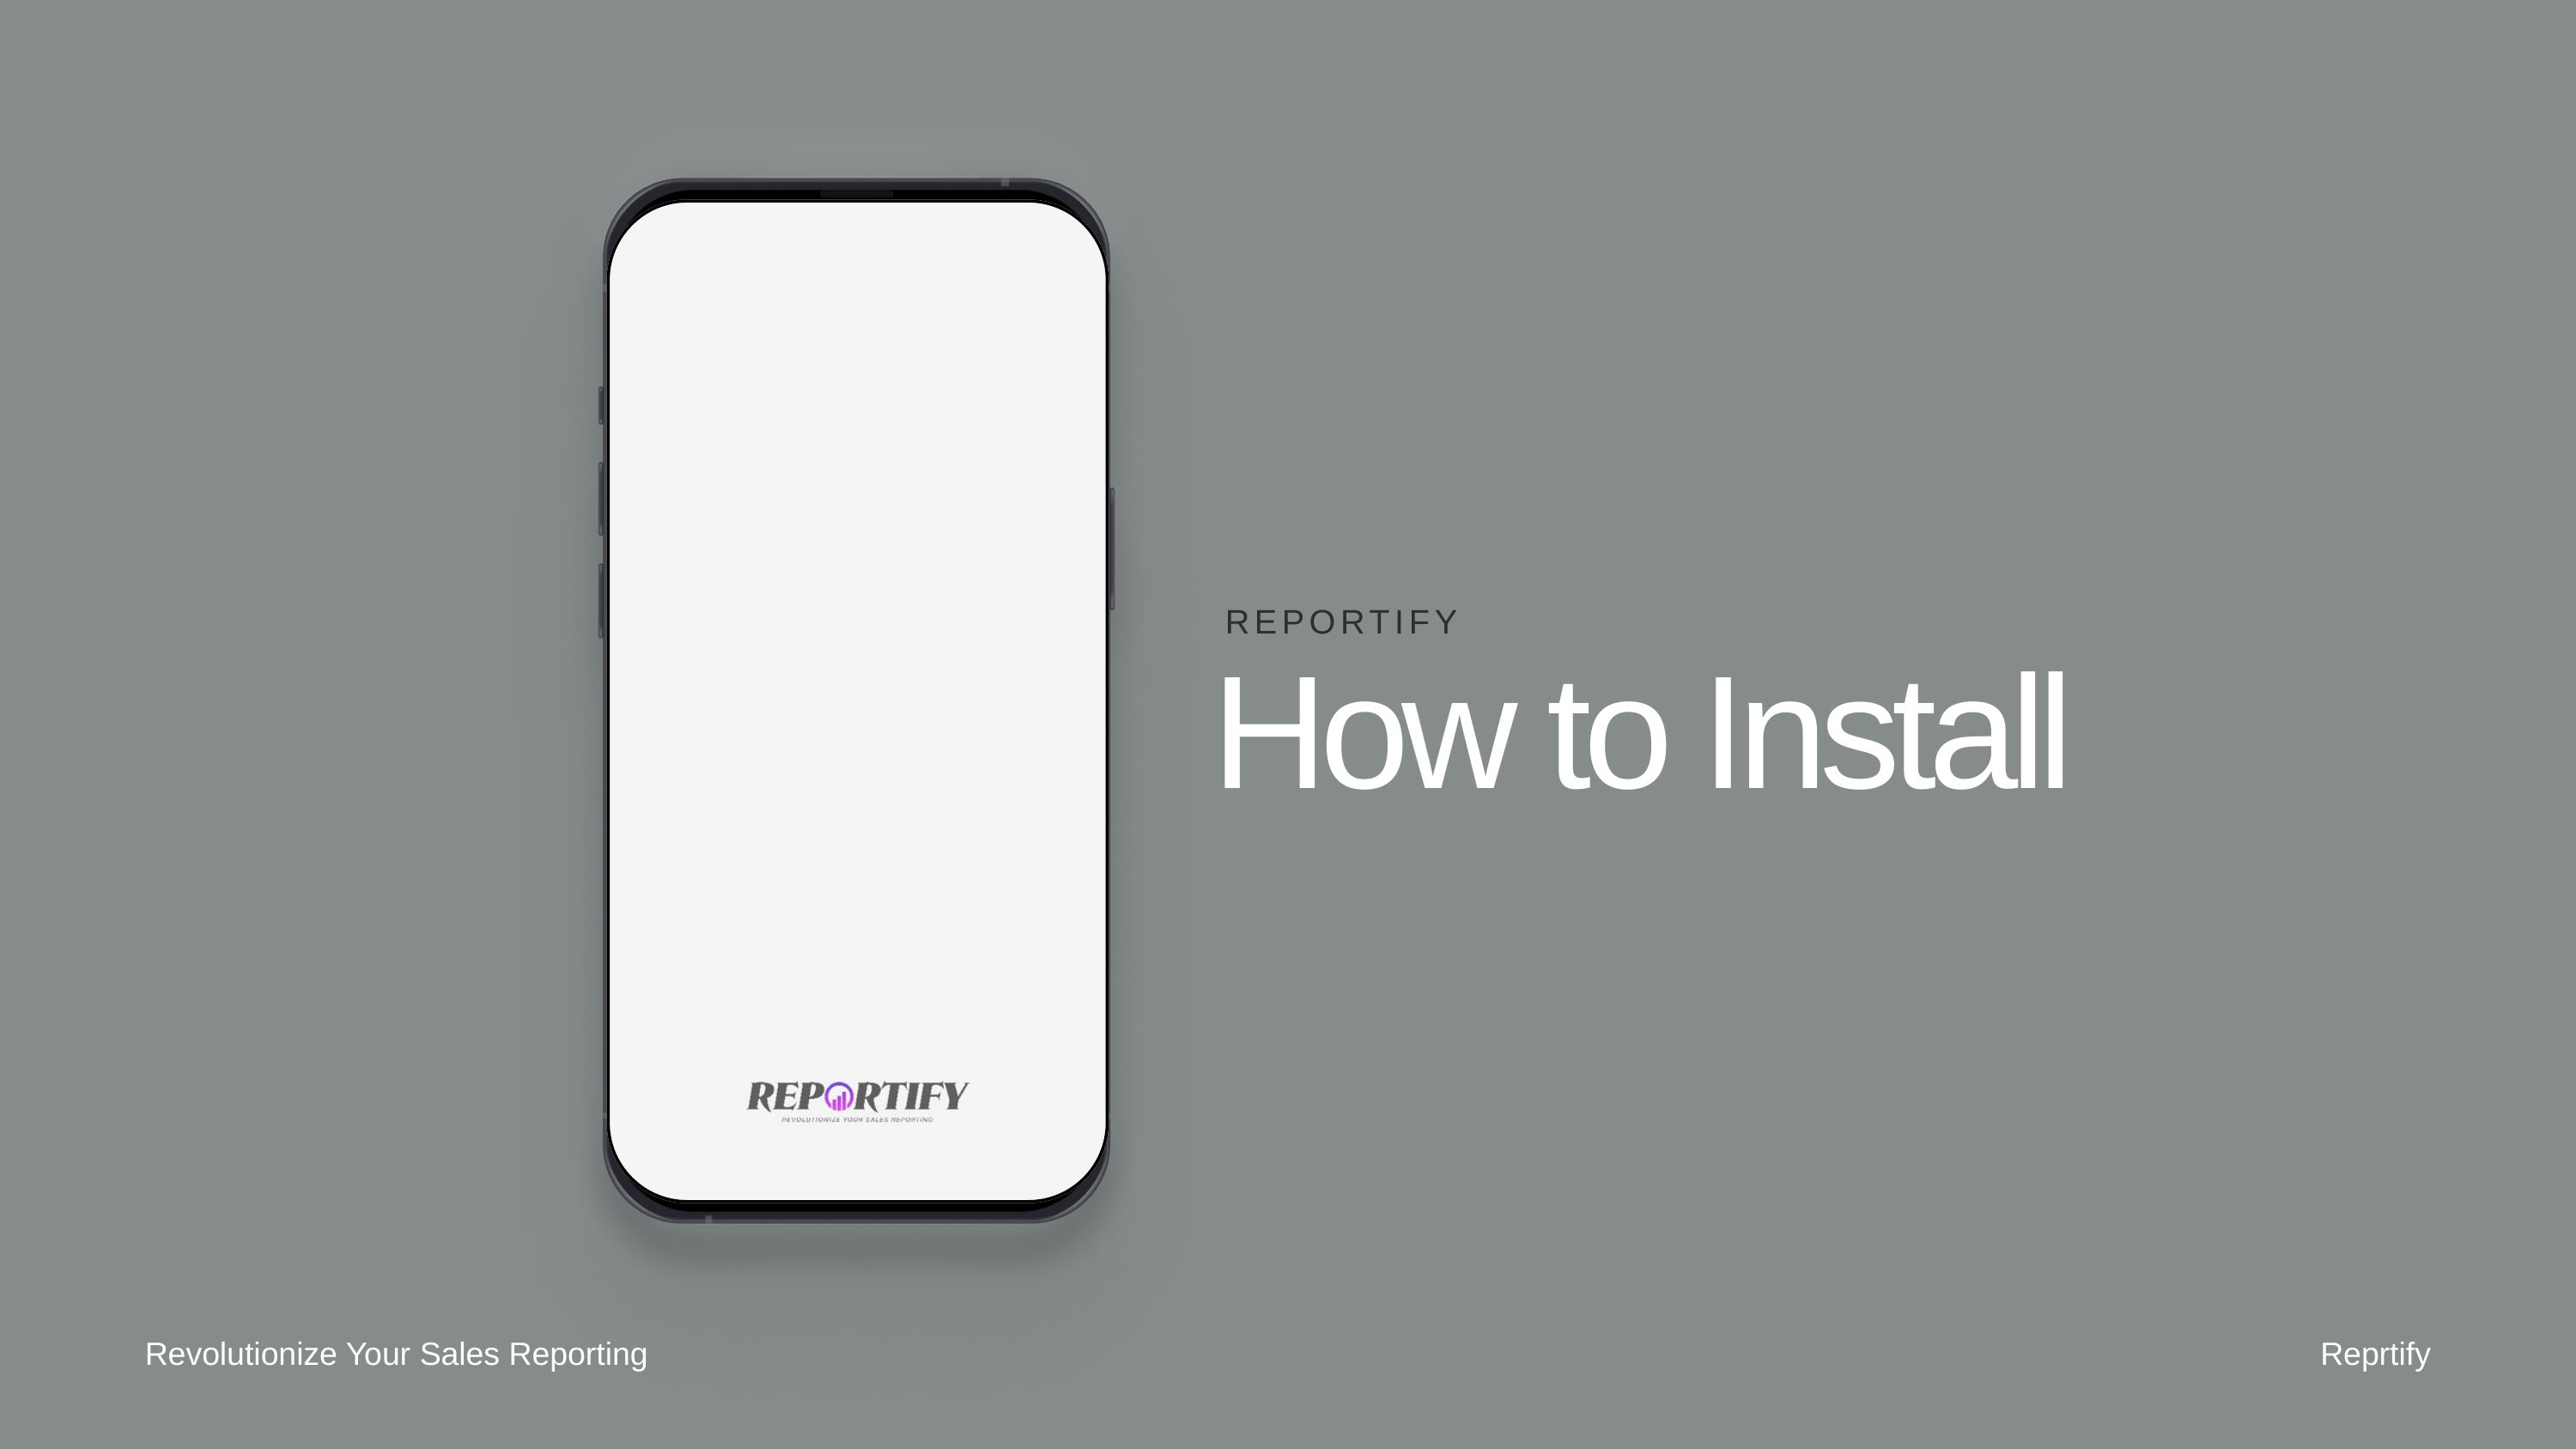

REPORTIFY
How to Install
Revolutionize Your Sales Reporting
Reprtify